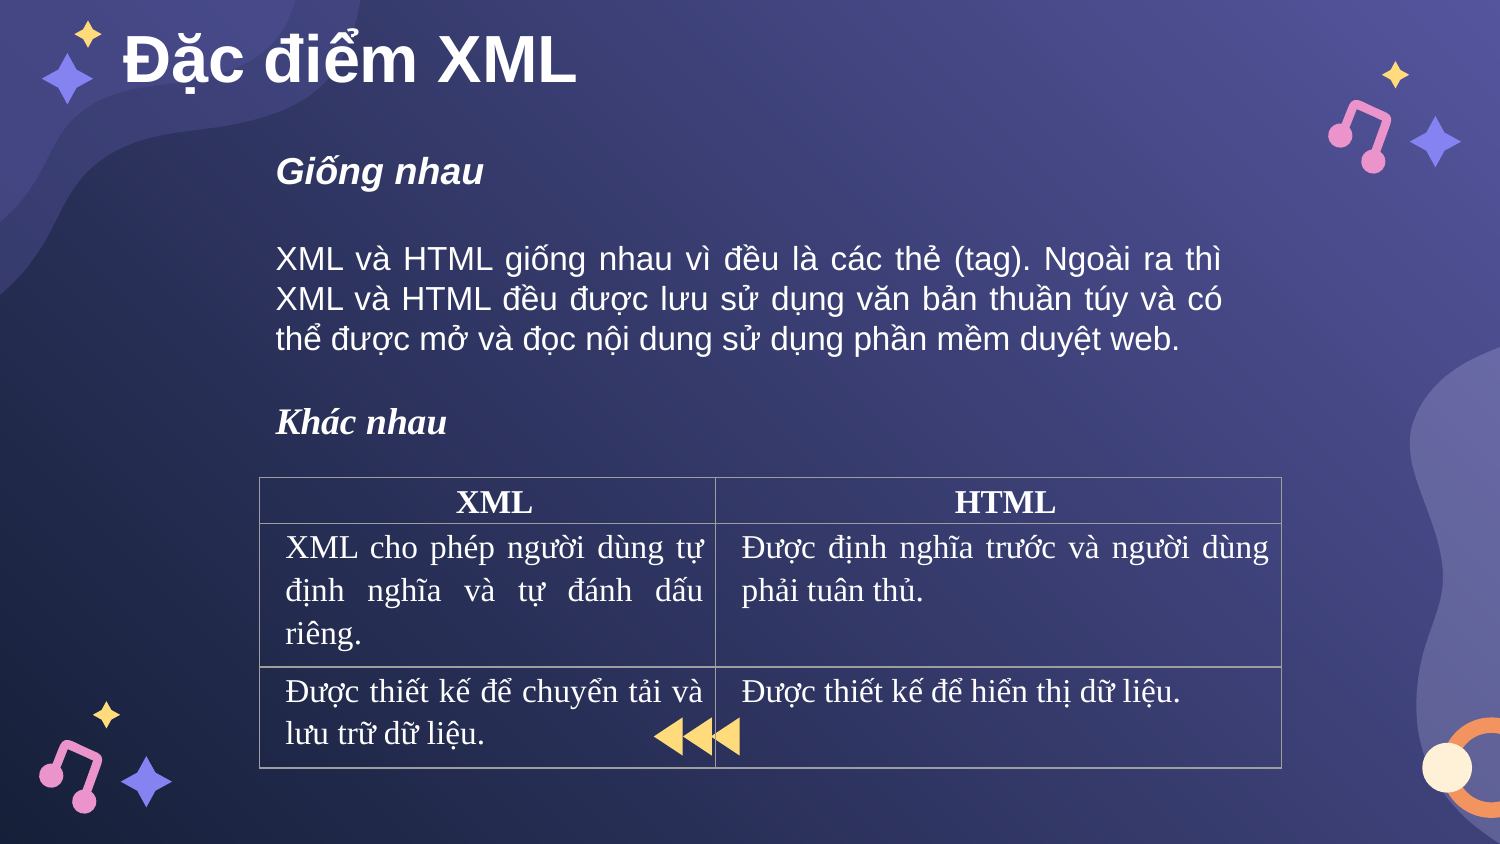

# Đặc điểm XML

Giống nhau

XML và HTML giống nhau vì đều là các thẻ (tag). Ngoài ra thì XML và HTML đều được lưu sử dụng văn bản thuần túy và có thể được mở và đọc nội dung sử dụng phần mềm duyệt web.

Khác nhau
| XML | HTML |
| --- | --- |
| XML cho phép người dùng tự định nghĩa và tự đánh dấu riêng. | Được định nghĩa trước và người dùng phải tuân thủ. |
| Được thiết kế để chuyển tải và lưu trữ dữ liệu. | Được thiết kế để hiển thị dữ liệu. |